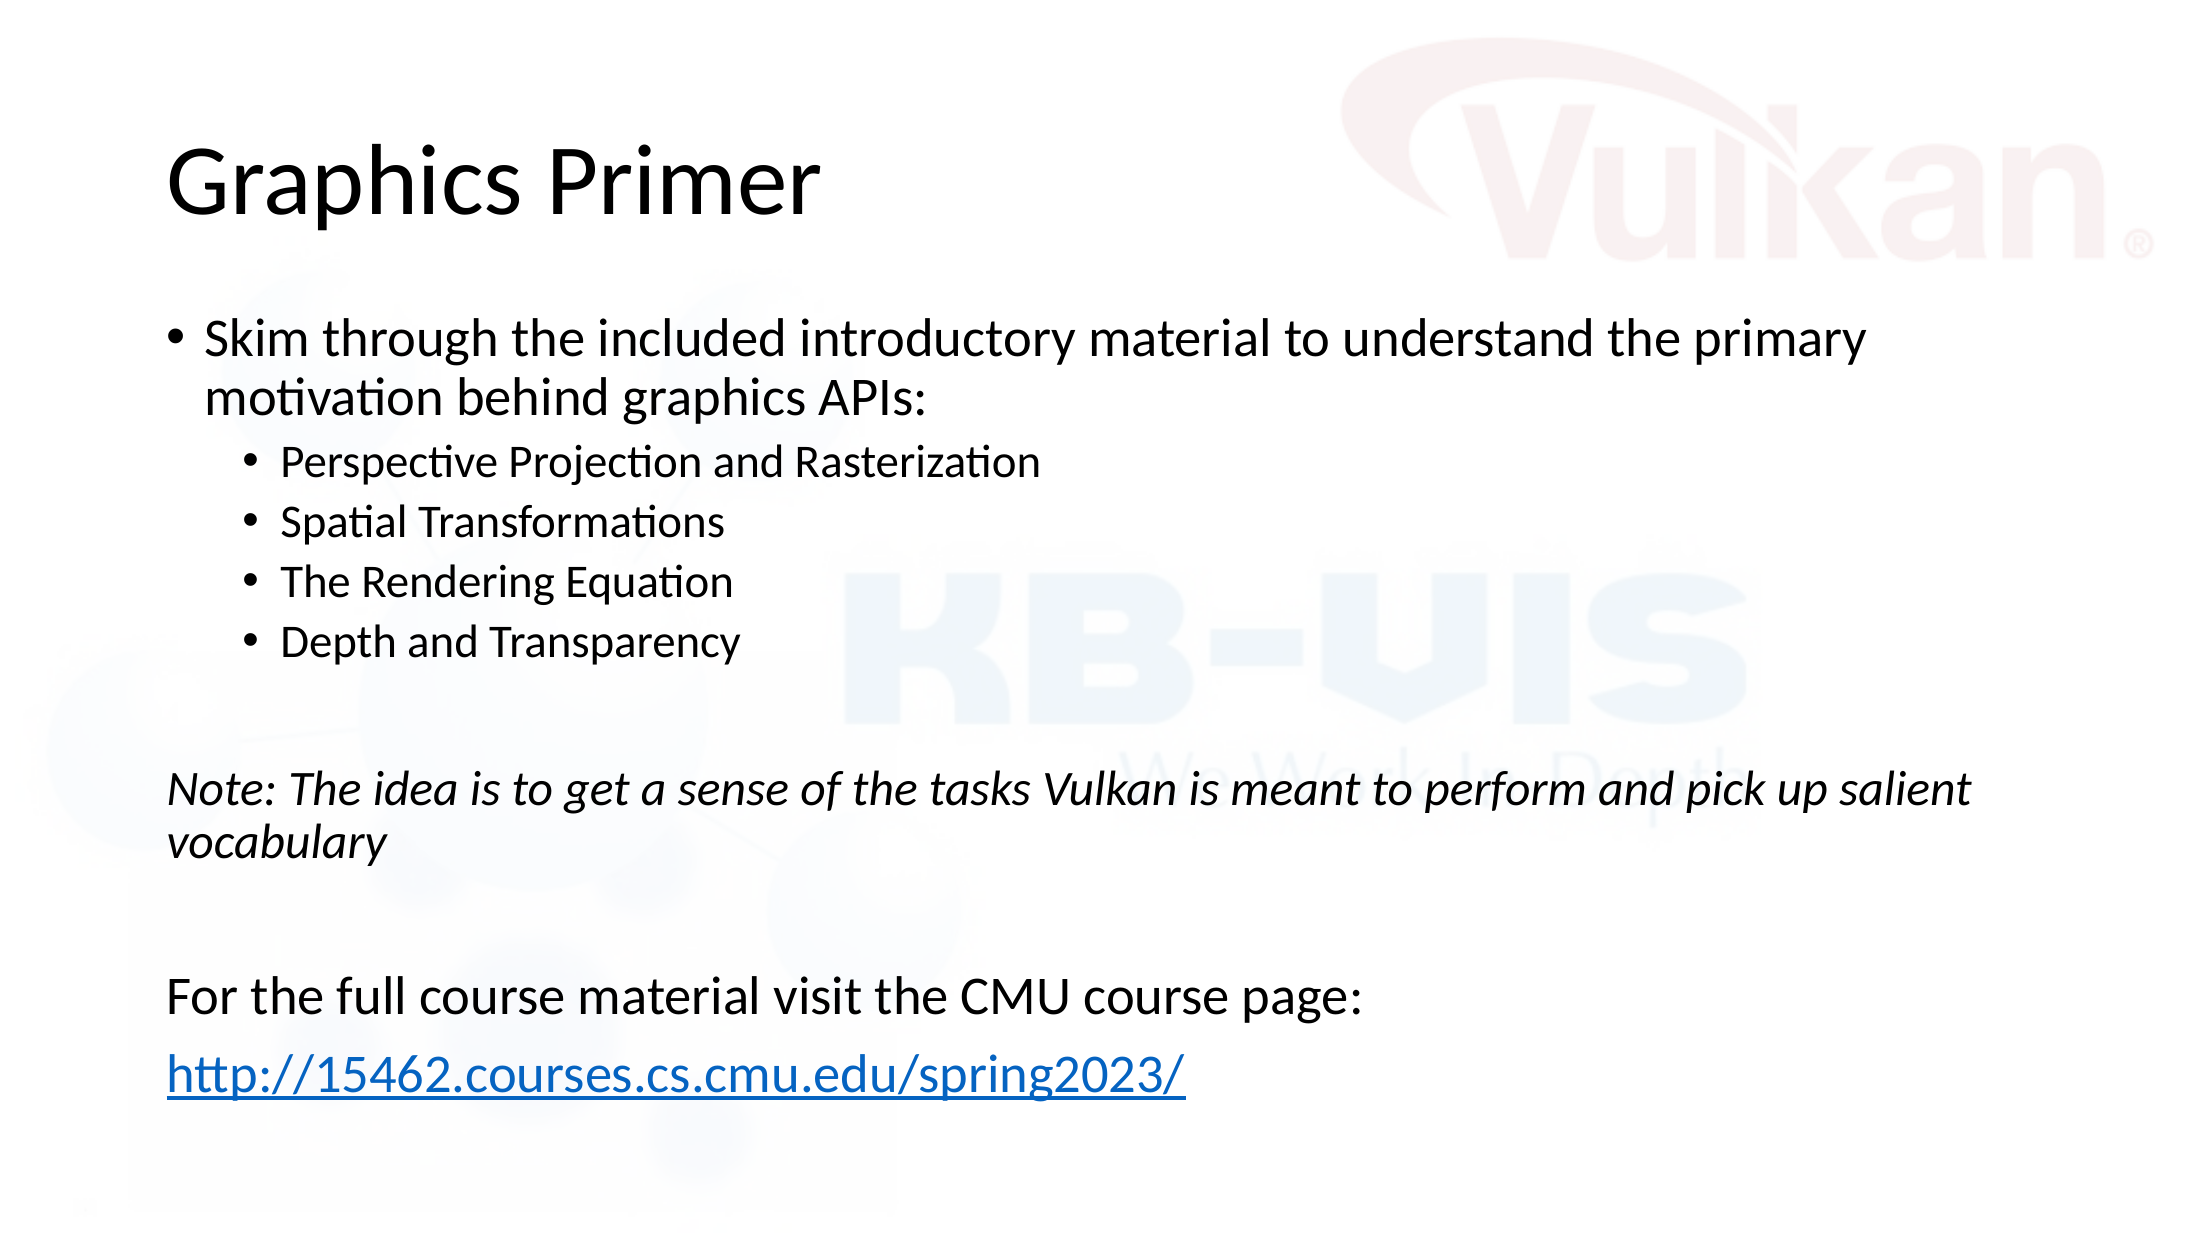

# Graphics Primer
Skim through the included introductory material to understand the primary motivation behind graphics APIs:
Perspective Projection and Rasterization
Spatial Transformations
The Rendering Equation
Depth and Transparency

Note: The idea is to get a sense of the tasks Vulkan is meant to perform and pick up salient vocabulary

For the full course material visit the CMU course page:
http://15462.courses.cs.cmu.edu/spring2023/